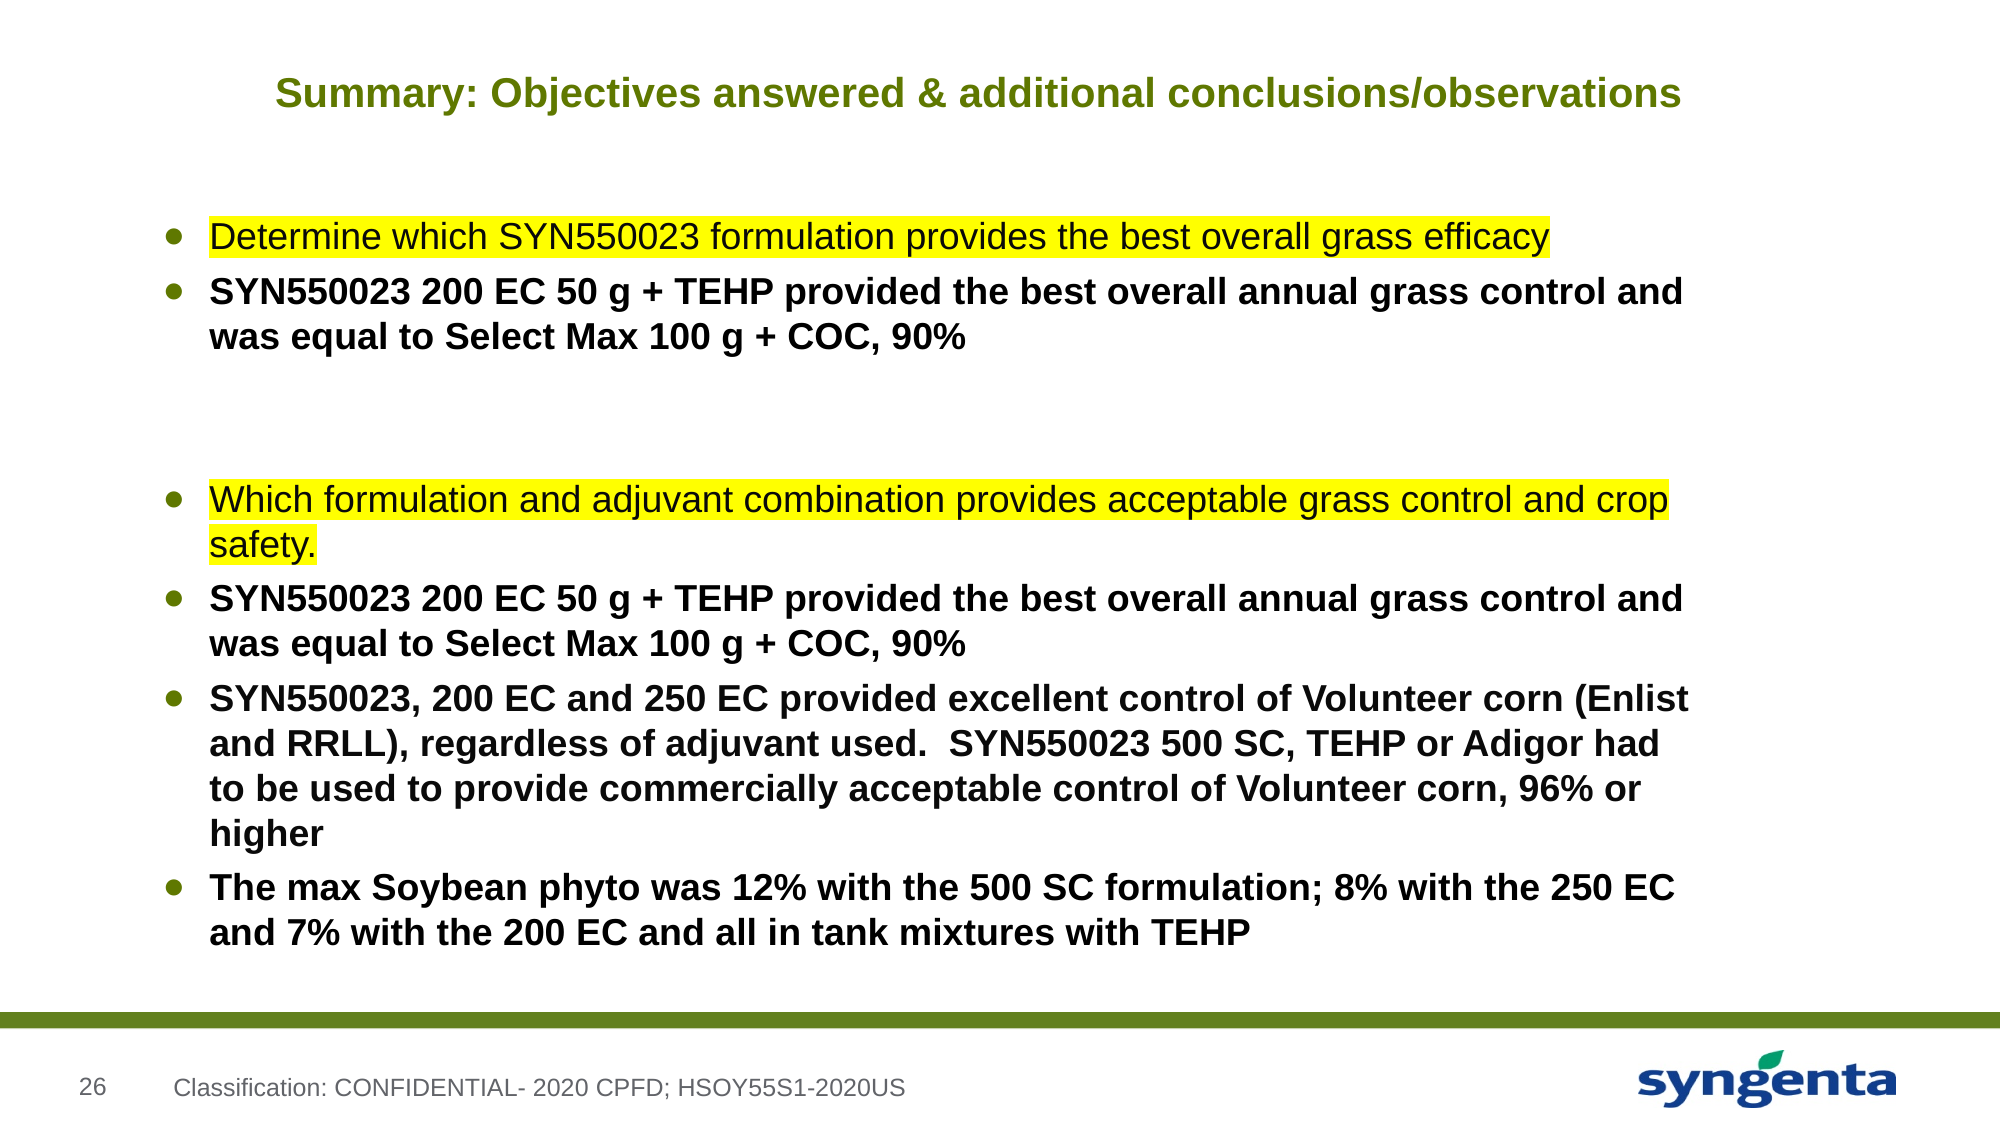

# Summary: Objectives answered & additional conclusions/observations
Determine which SYN550023 formulation provides the best overall grass efficacy
SYN550023 200 EC 50 g + TEHP provided the best overall annual grass control and was equal to Select Max 100 g + COC, 90%

Which formulation and adjuvant combination provides acceptable grass control and crop safety.
SYN550023 200 EC 50 g + TEHP provided the best overall annual grass control and was equal to Select Max 100 g + COC, 90%
SYN550023, 200 EC and 250 EC provided excellent control of Volunteer corn (Enlist and RRLL), regardless of adjuvant used.  SYN550023 500 SC, TEHP or Adigor had to be used to provide commercially acceptable control of Volunteer corn, 96% or higher
The max Soybean phyto was 12% with the 500 SC formulation; 8% with the 250 EC and 7% with the 200 EC and all in tank mixtures with TEHP

Classification: CONFIDENTIAL- 2020 CPFD; HSOY55S1-2020US